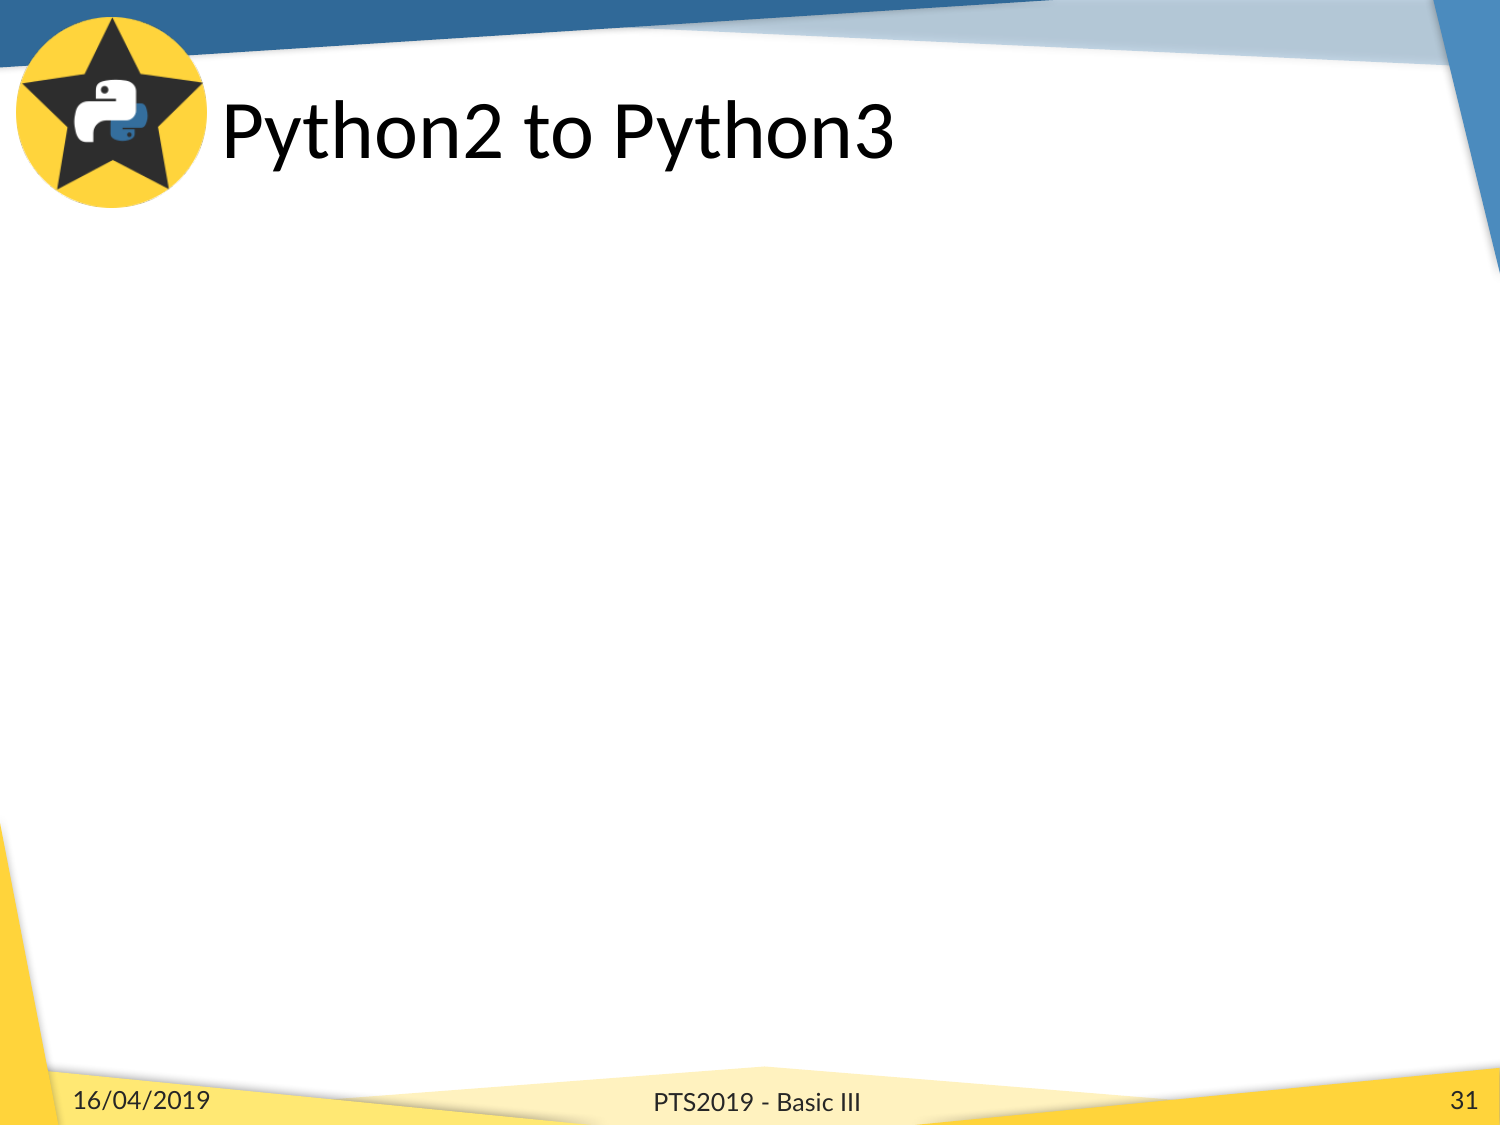

# Python2 to Python3
PTS2019 - Basic III
16/04/2019
31